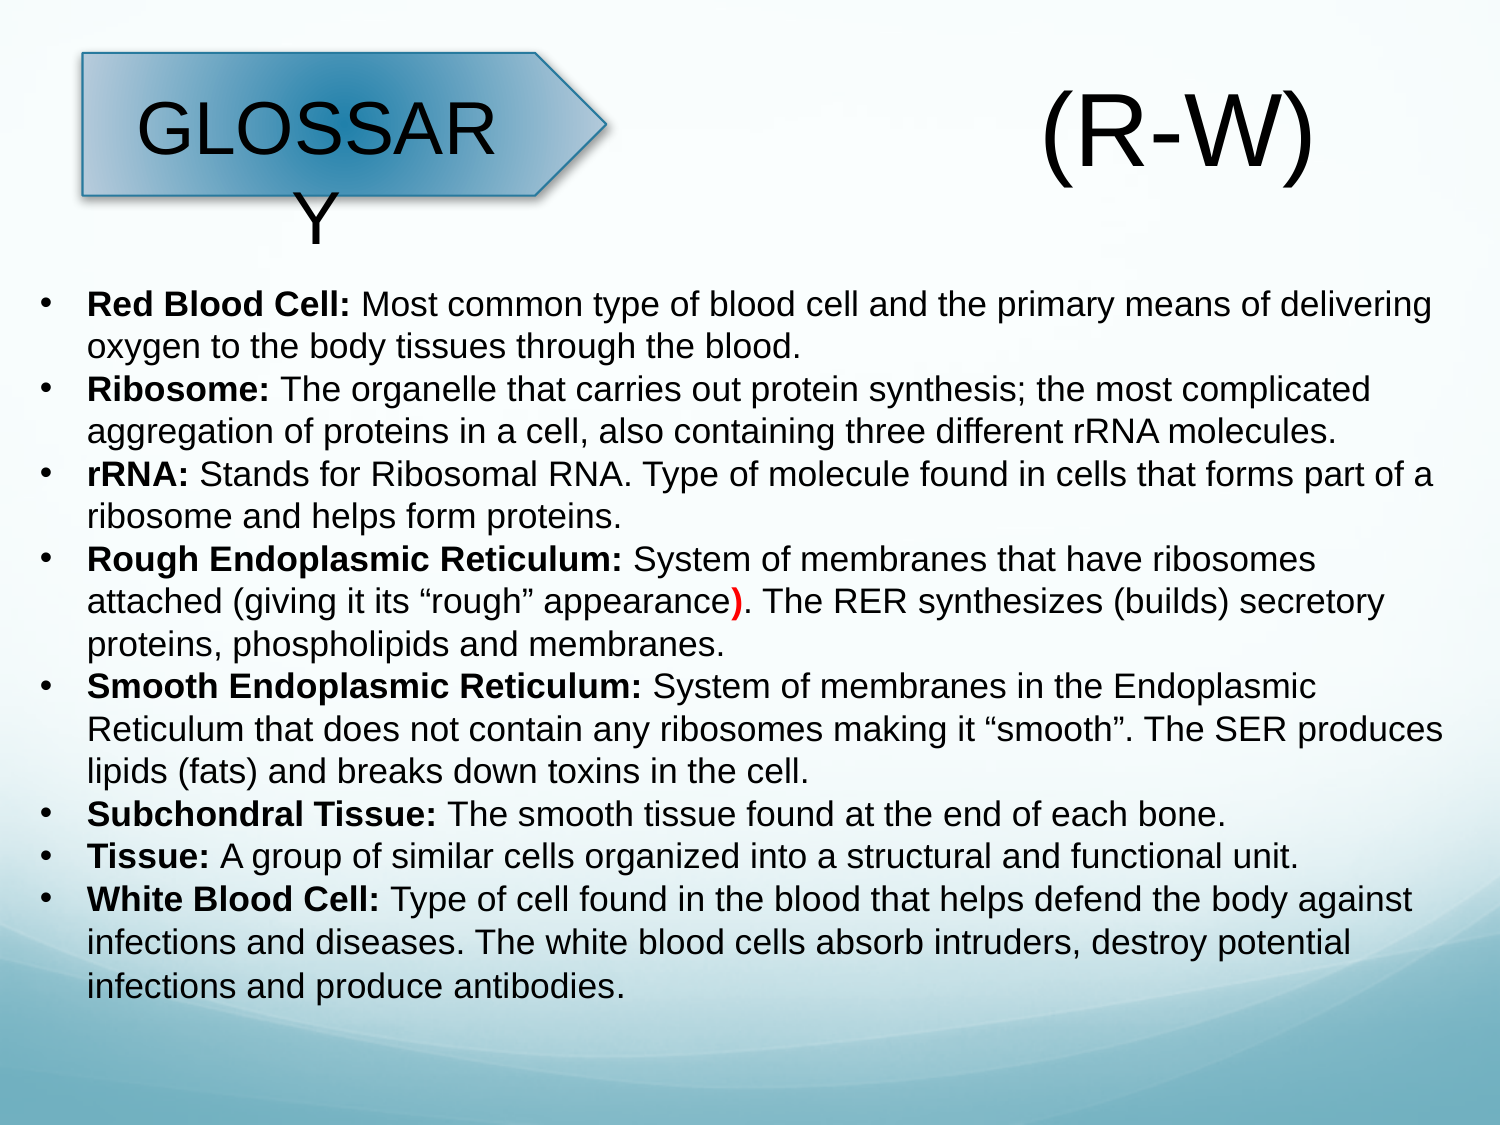

GLOSSARY
 (R-W)
Red Blood Cell: Most common type of blood cell and the primary means of delivering oxygen to the body tissues through the blood.
Ribosome: The organelle that carries out protein synthesis; the most complicated aggregation of proteins in a cell, also containing three different rRNA molecules.
rRNA: Stands for Ribosomal RNA. Type of molecule found in cells that forms part of a ribosome and helps form proteins.
Rough Endoplasmic Reticulum: System of membranes that have ribosomes attached (giving it its “rough” appearance). The RER synthesizes (builds) secretory proteins, phospholipids and membranes.
Smooth Endoplasmic Reticulum: System of membranes in the Endoplasmic Reticulum that does not contain any ribosomes making it “smooth”. The SER produces lipids (fats) and breaks down toxins in the cell.
Subchondral Tissue: The smooth tissue found at the end of each bone.
Tissue: A group of similar cells organized into a structural and functional unit.
White Blood Cell: Type of cell found in the blood that helps defend the body against infections and diseases. The white blood cells absorb intruders, destroy potential infections and produce antibodies.